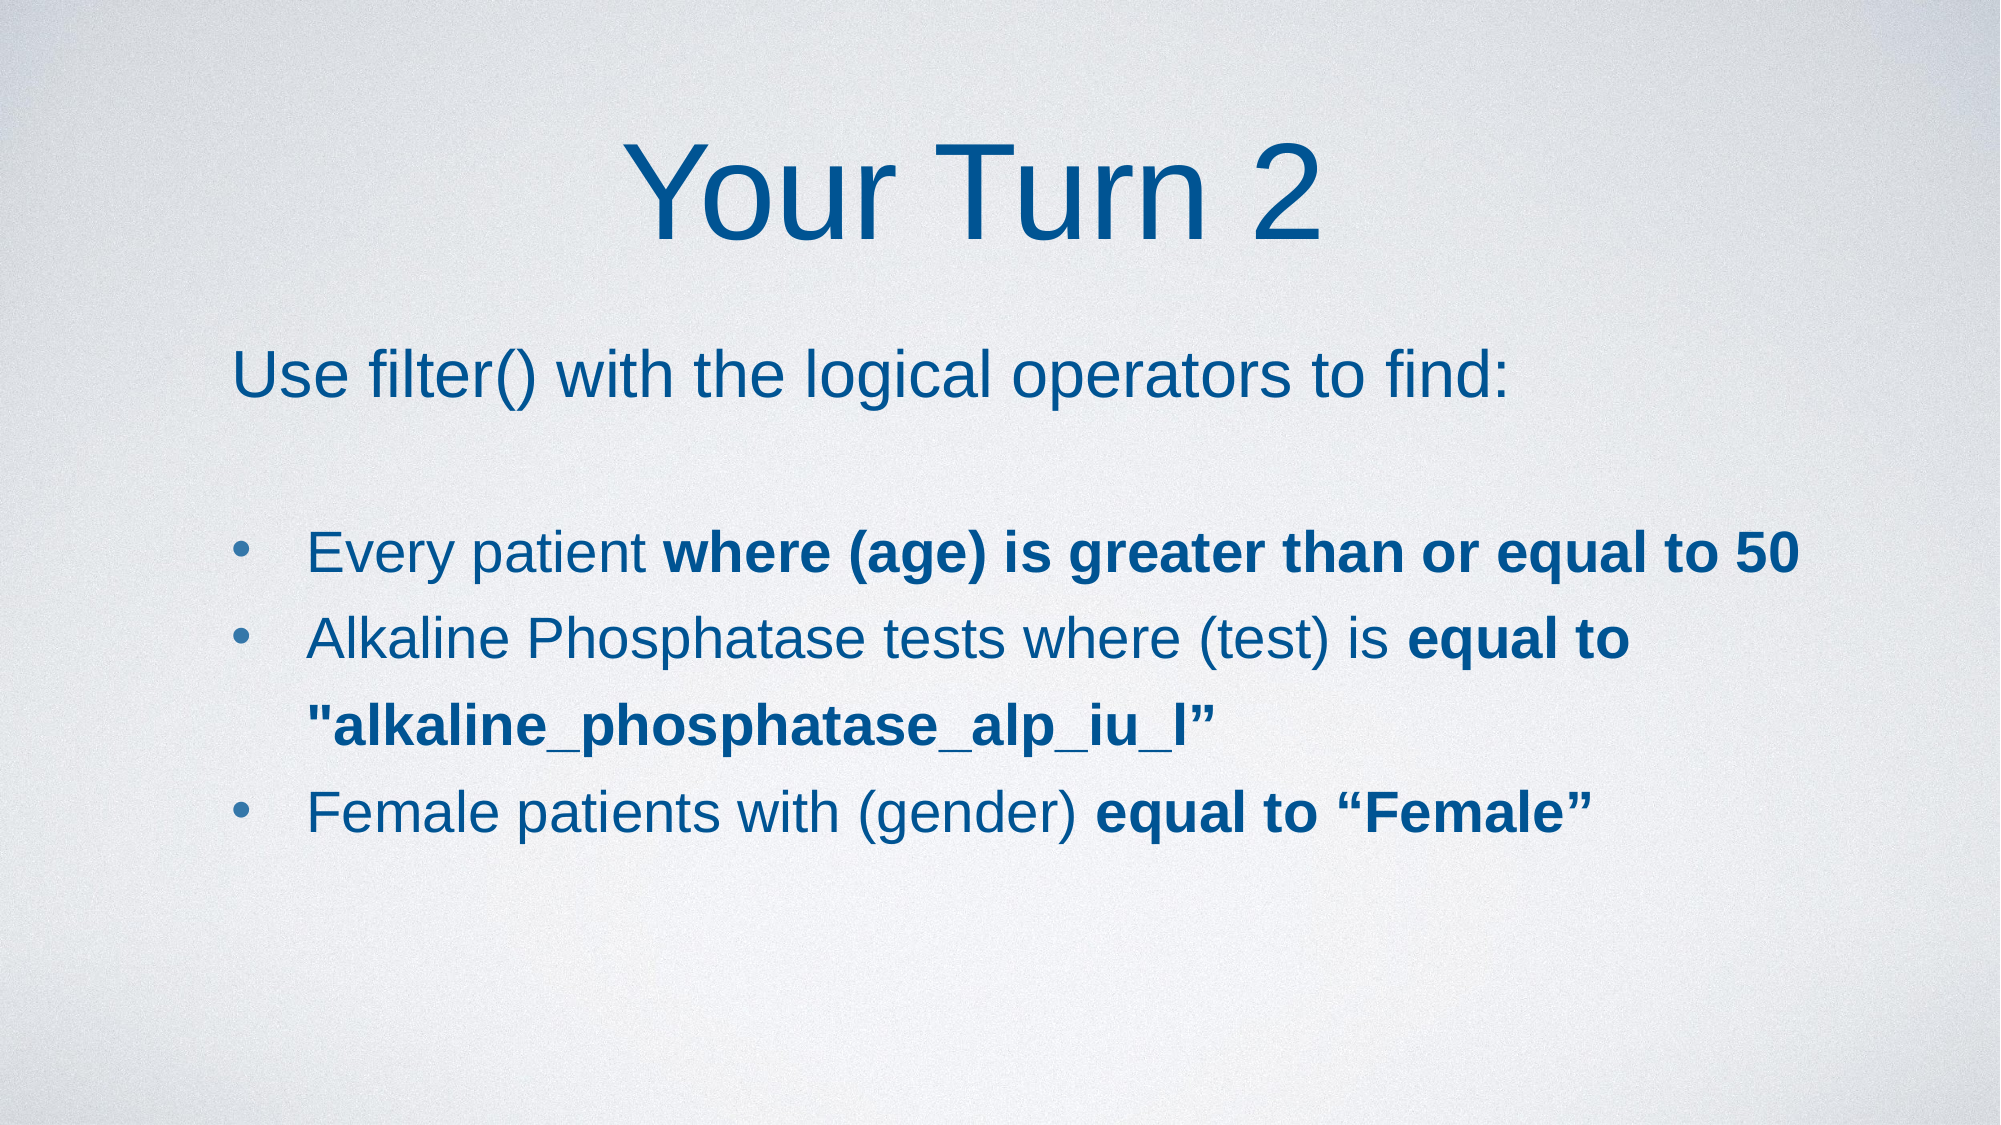

#
Your Turn 2
Use filter() with the logical operators to find:

Every patient where (age) is greater than or equal to 50
Alkaline Phosphatase tests where (test) is equal to "alkaline_phosphatase_alp_iu_l”
Female patients with (gender) equal to “Female”